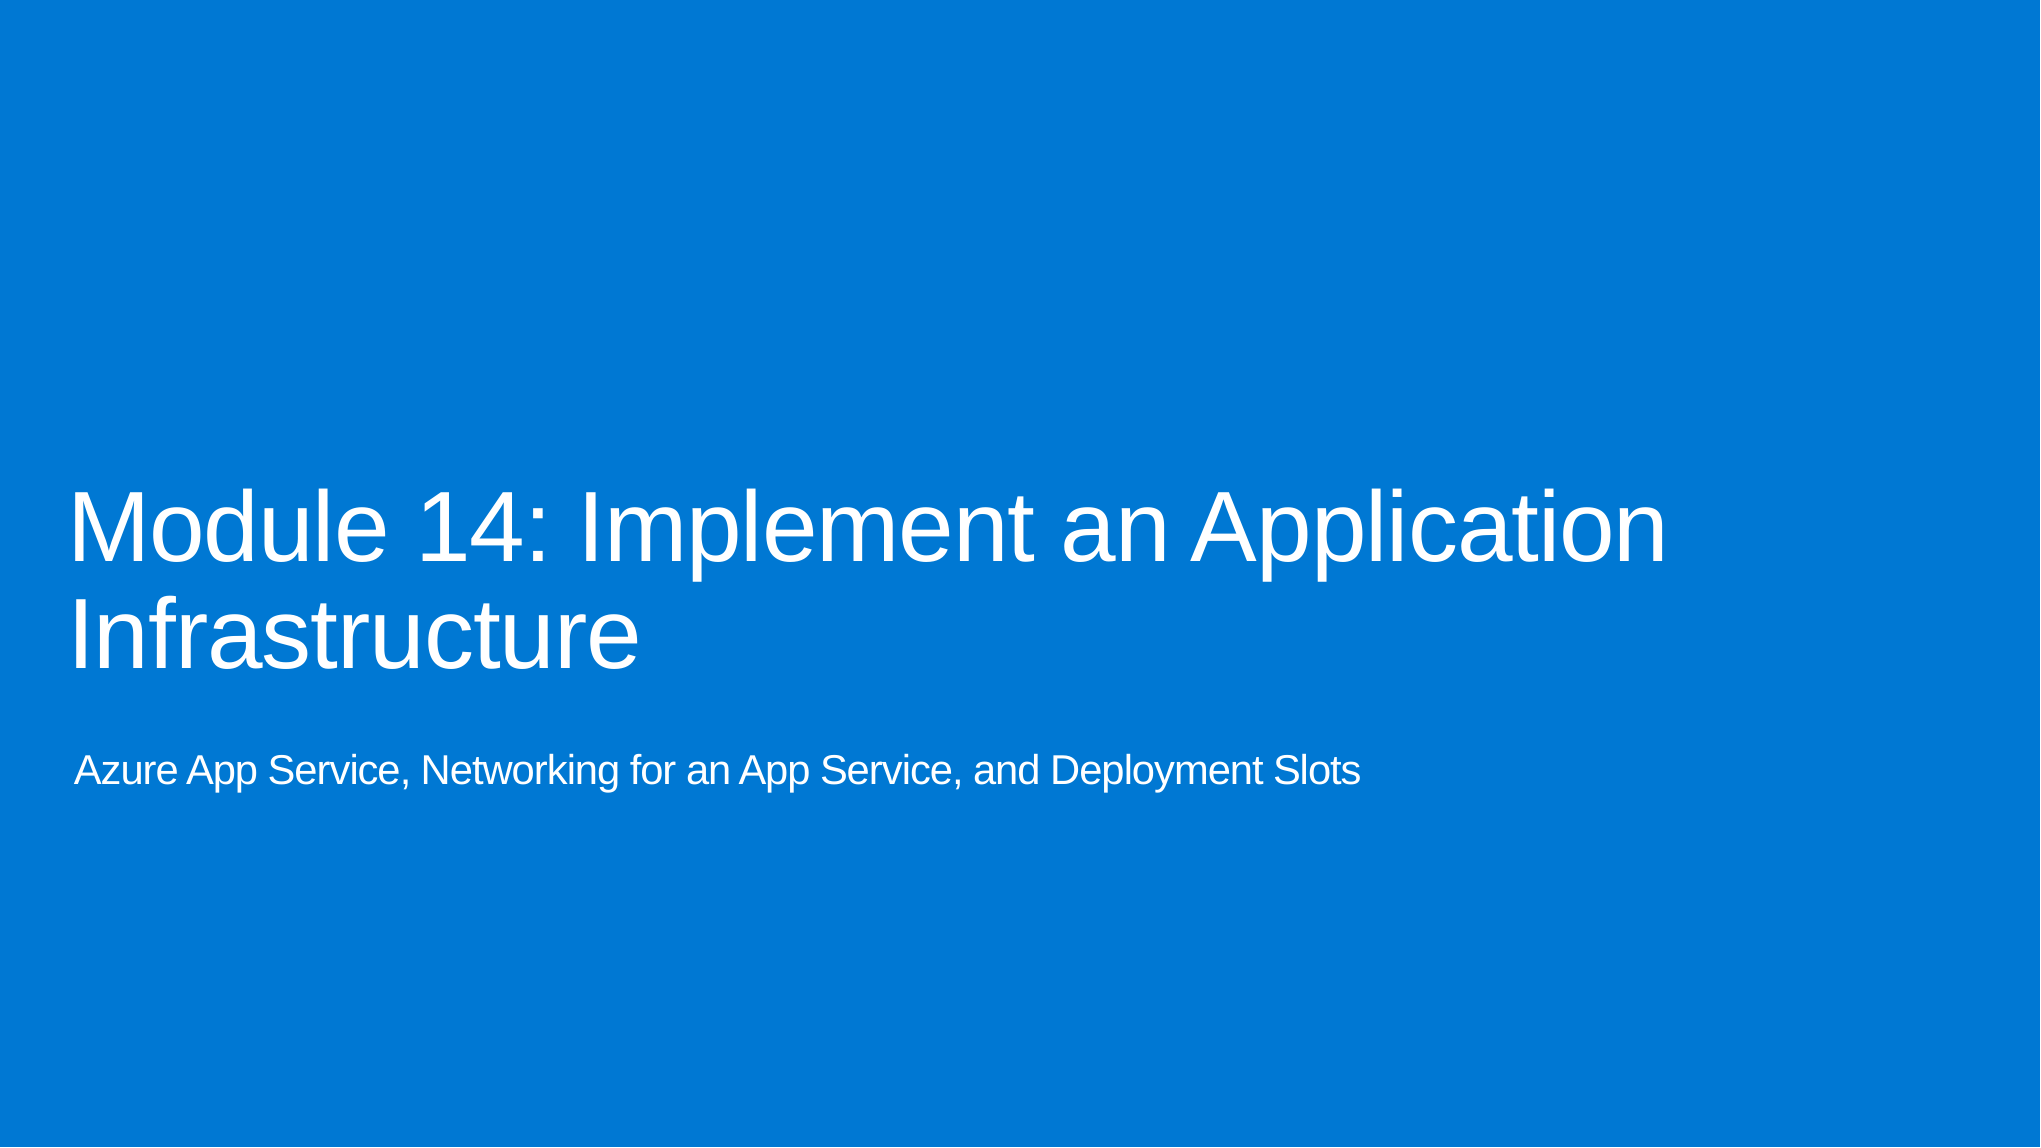

# Module 14: Implement an Application Infrastructure
Azure App Service, Networking for an App Service, and Deployment Slots